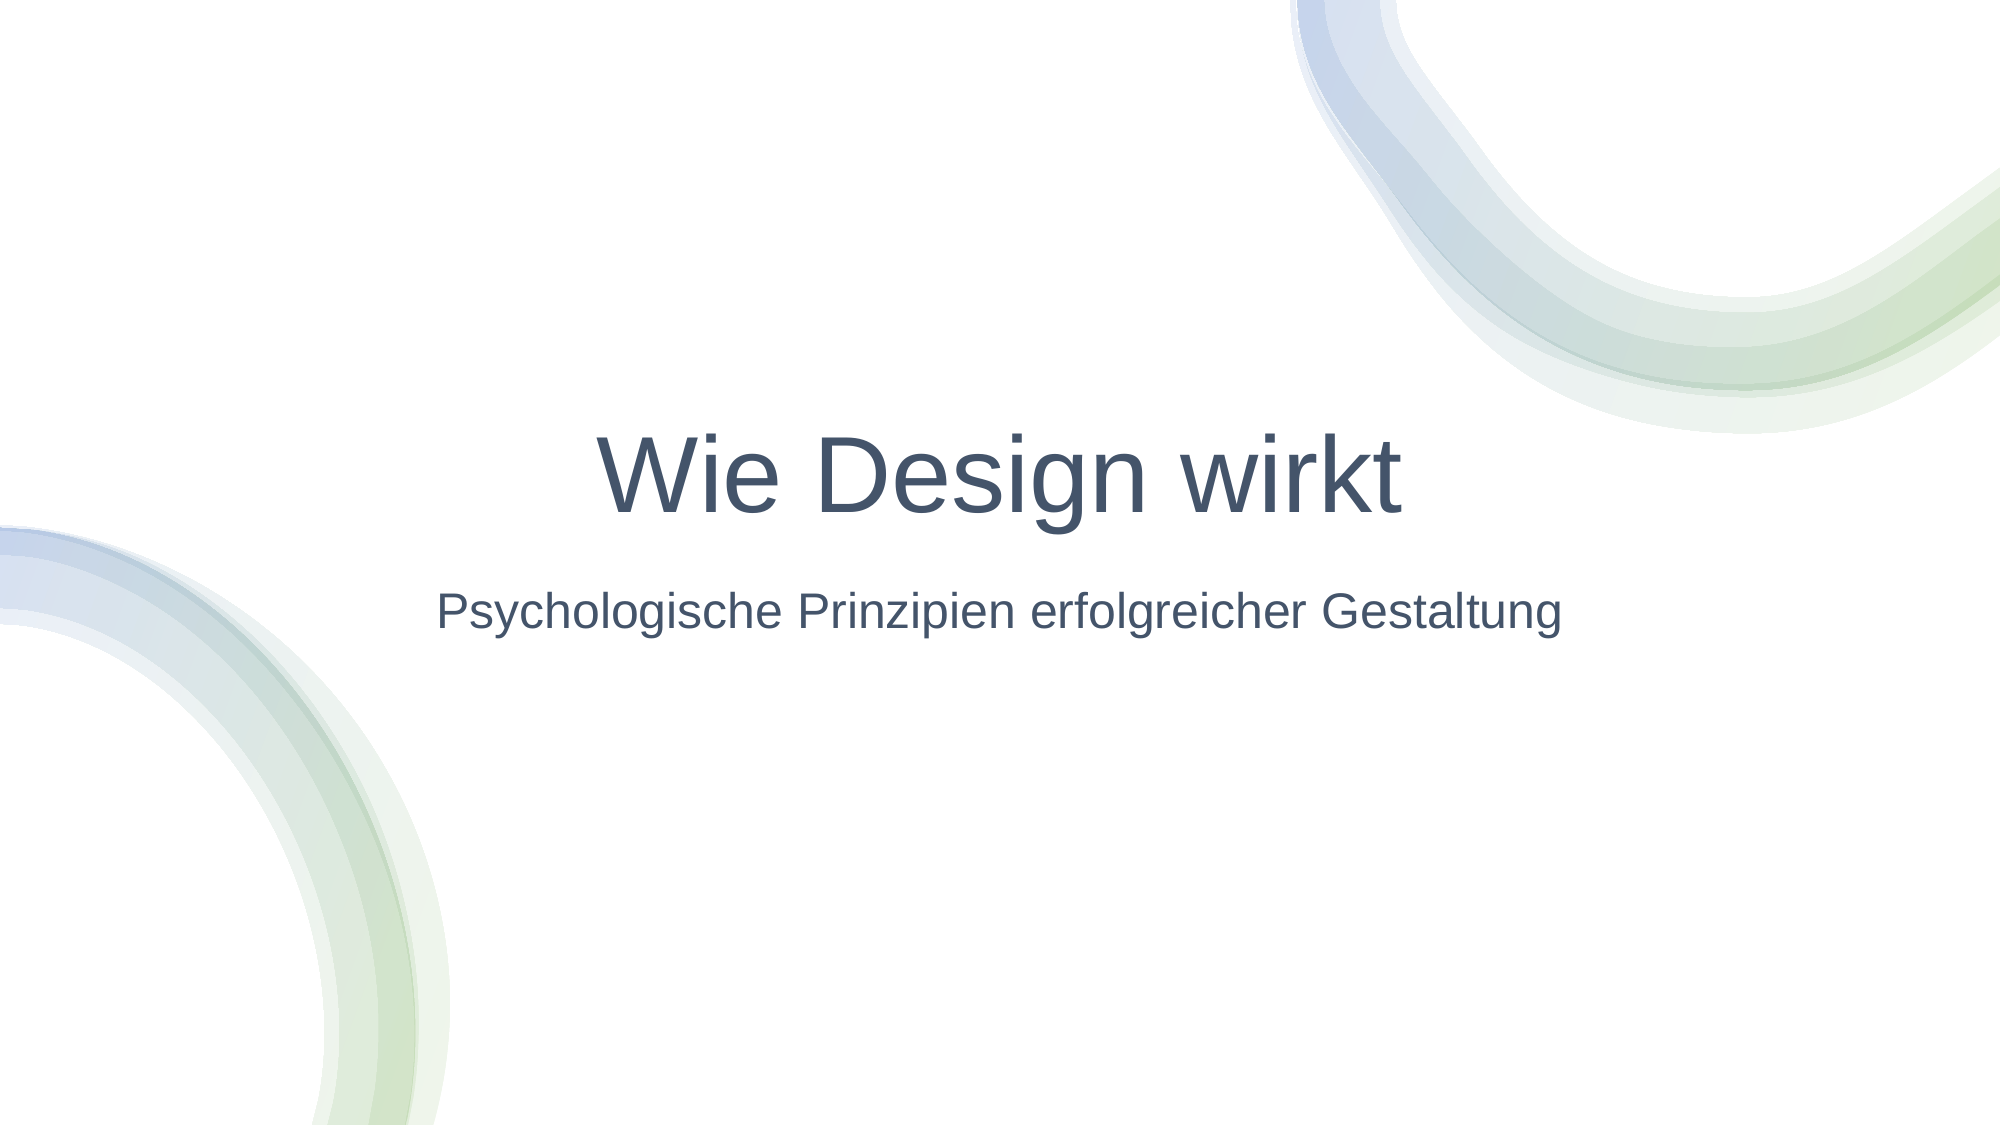

# Wie Design wirkt
Psychologische Prinzipien erfolgreicher Gestaltung